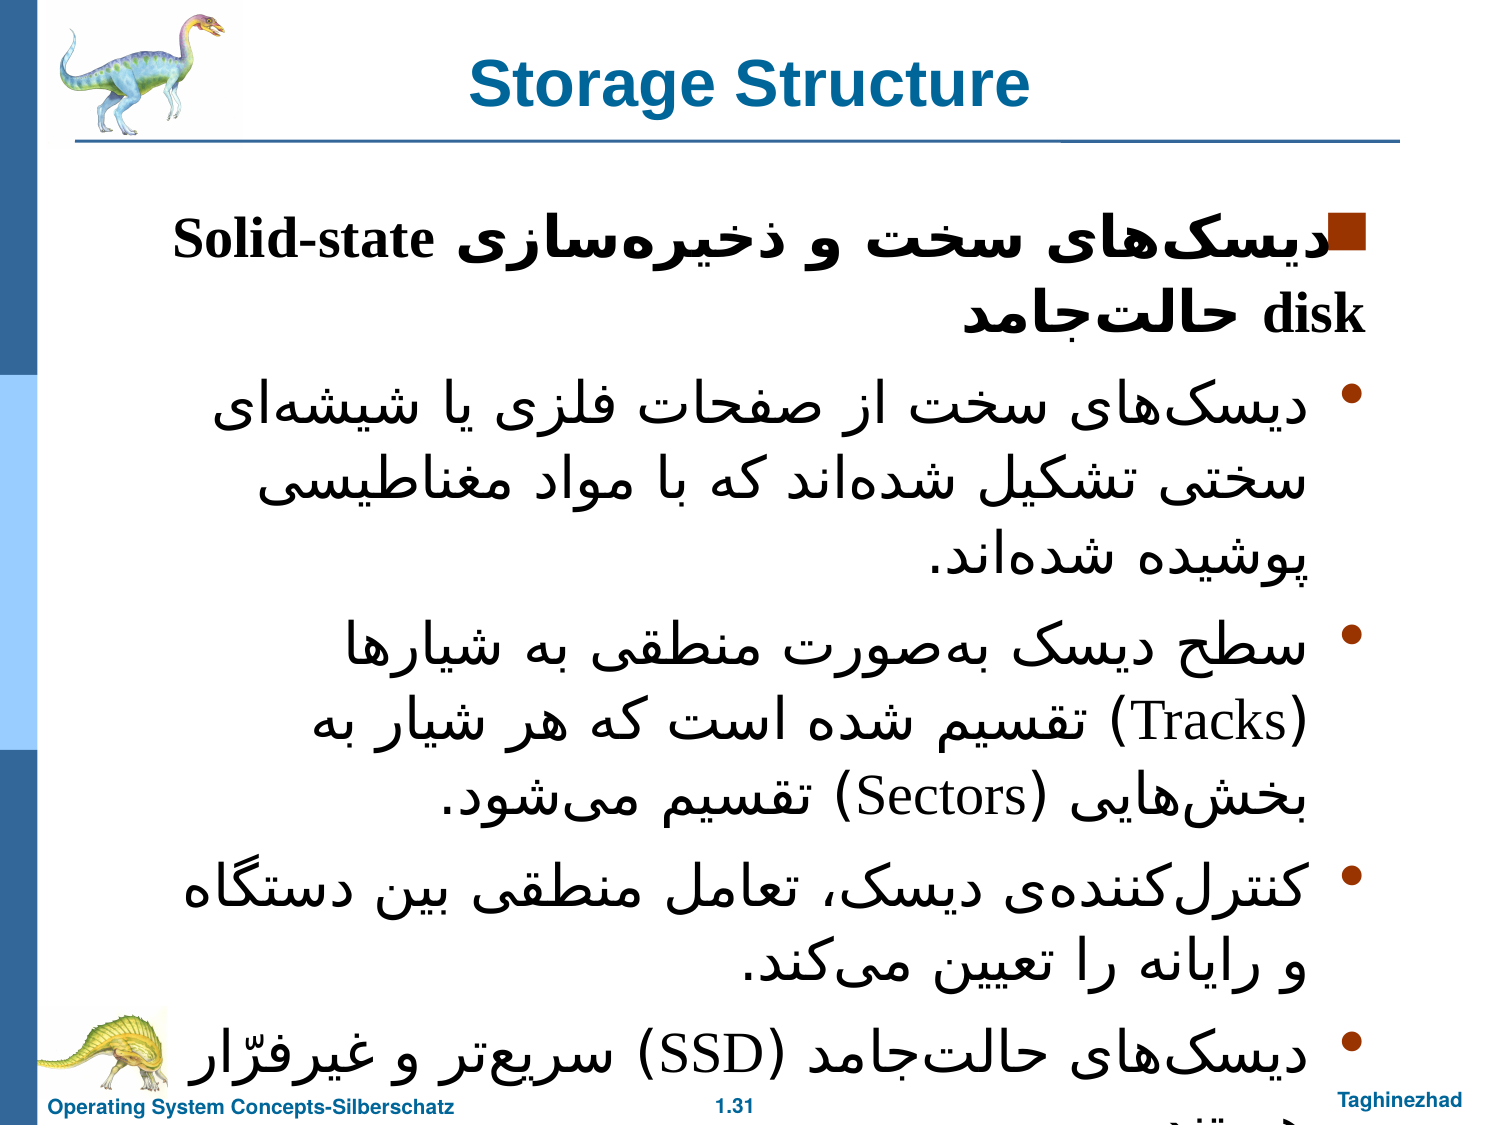

Storage Structure
دیسک‌های سخت و ذخیره‌سازی Solid-state disk حالت‌جامد
دیسک‌های سخت از صفحات فلزی یا شیشه‌ای سختی تشکیل شده‌اند که با مواد مغناطیسی پوشیده شده‌اند.
سطح دیسک به‌صورت منطقی به شیارها (Tracks) تقسیم شده است که هر شیار به بخش‌هایی (Sectors) تقسیم می‌شود.
کنترل‌کننده‌ی دیسک، تعامل منطقی بین دستگاه و رایانه را تعیین می‌کند.
دیسک‌های حالت‌جامد (SSD) سریع‌تر و غیرفرّار هستند.
دارای فناوری‌های مختلفی بوده و روز‌به‌روز محبوب‌تر می‌شوند.